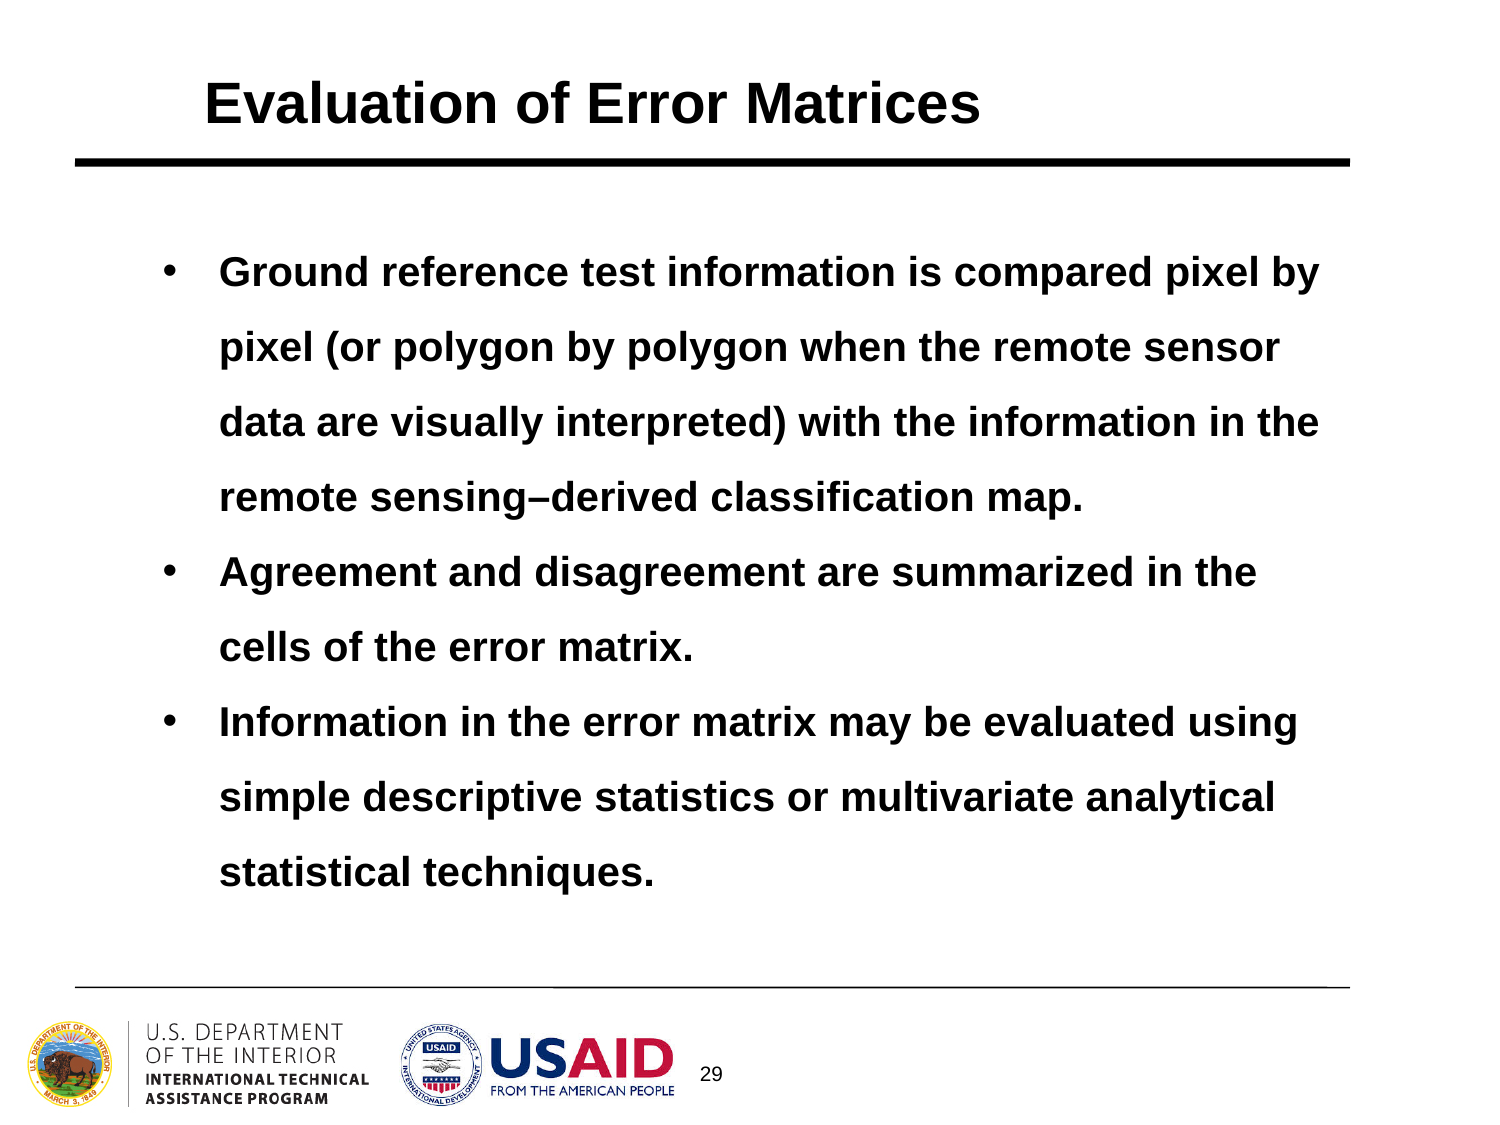

Evaluation of Error Matrices
Ground reference test information is compared pixel by pixel (or polygon by polygon when the remote sensor data are visually interpreted) with the information in the remote sensing–derived classification map.
Agreement and disagreement are summarized in the cells of the error matrix.
Information in the error matrix may be evaluated using simple descriptive statistics or multivariate analytical statistical techniques.